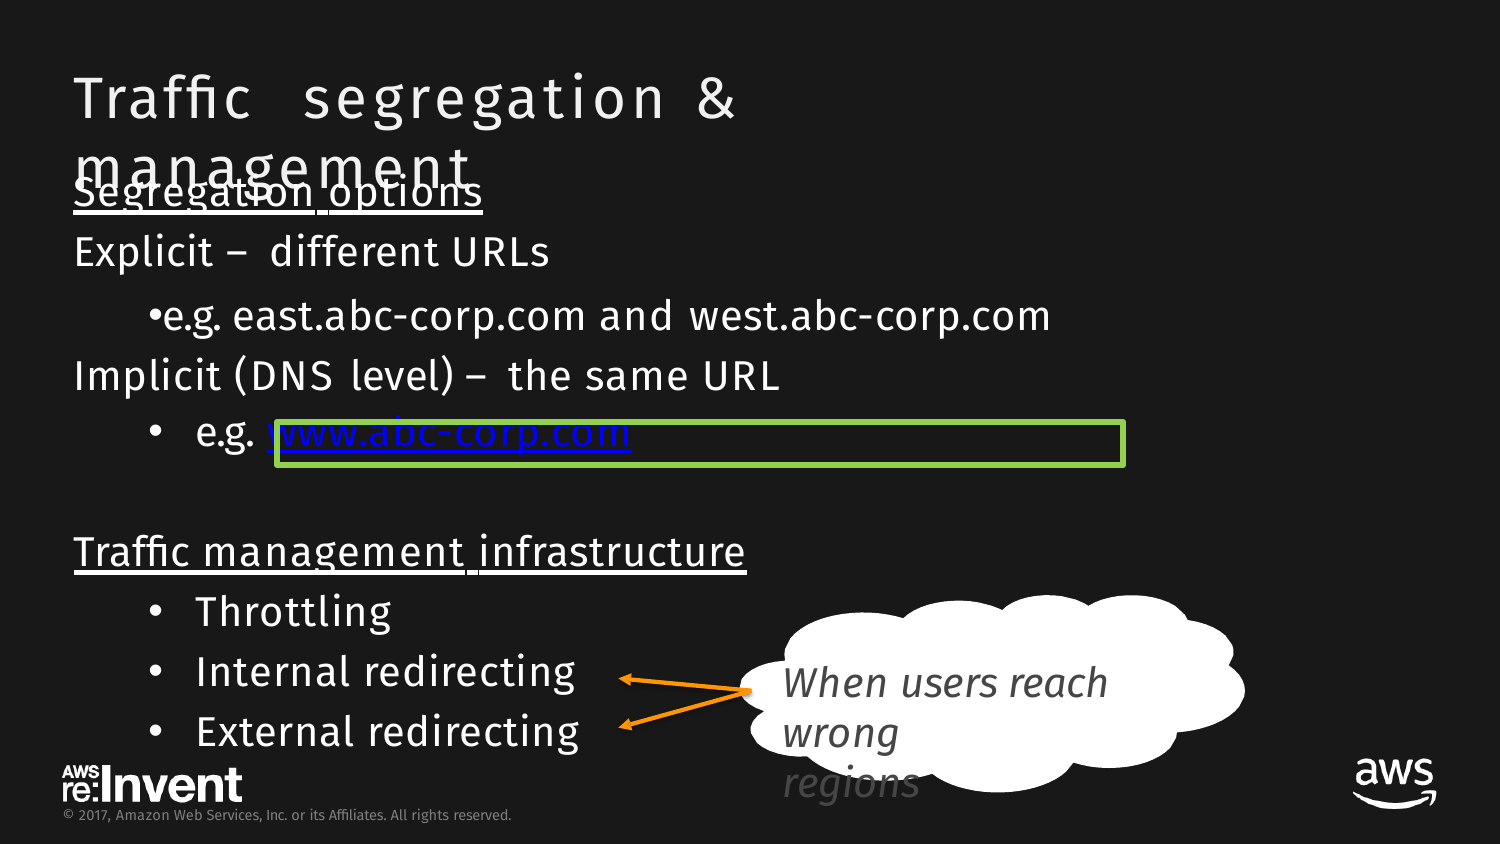

# Traffic	segregation	&	management
Segregation options
Explicit – different URLs
e.g. east.abc-corp.com and west.abc-corp.com  Implicit (DNS level) – the same URL
e.g. www.abc-corp.com

Traffic management infrastructure
Throttling
Internal redirecting
External redirecting

When users reach wrong
regions

© 2017, Amazon Web Services, Inc. or its Affiliates. All rights reserved.